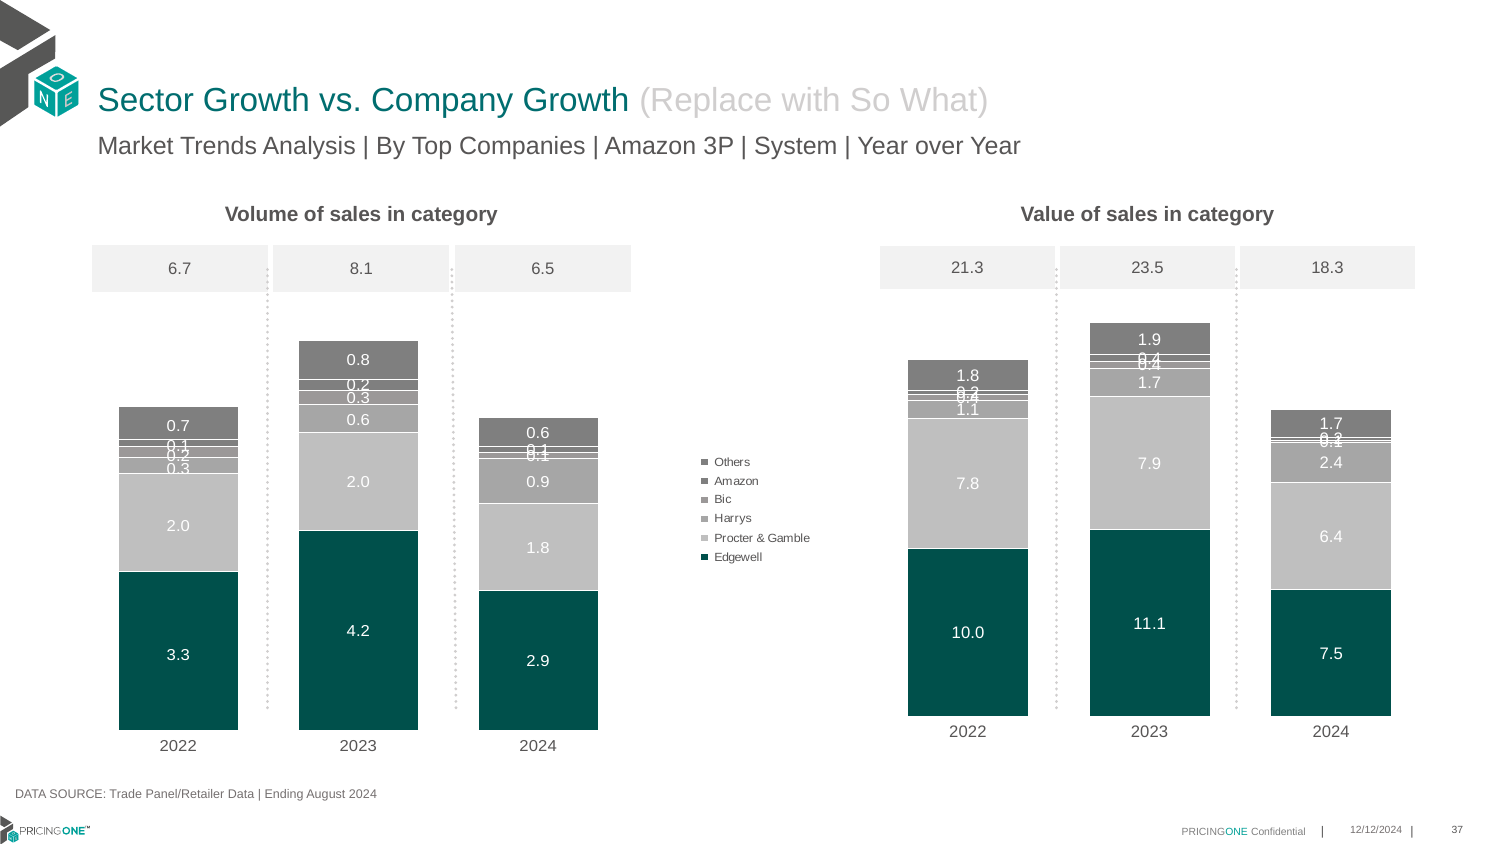

# Sector Growth vs. Company Growth (Replace with So What)
Market Trends Analysis | By Top Companies | Amazon 3P | System | Year over Year
| Value of sales in category |  |  |
| --- | --- | --- |
| 21.3 | 23.5 | 18.3 |
| Volume of sales in category |  |  |
| --- | --- | --- |
| 6.7 | 8.1 | 6.5 |

### Chart

| Category | Edgewell | Procter & Gamble | Harrys | Bic | Amazon | Others |
|---|---|---|---|---|---|---|
| 2022 | 10.001431 | 7.774945 | 1.066596 | 0.360508 | 0.218356 | 1.849704 |
| 2023 | 11.114531 | 7.943621 | 1.716804 | 0.426631 | 0.369206 | 1.902425 |
| 2024 | 7.530742 | 6.41969 | 2.383095 | 0.136829 | 0.190622 | 1.674657 |

### Chart

| Category | Edgewell | Procter & Gamble | Harrys | Bic | Amazon | Others |
|---|---|---|---|---|---|---|
| 2022 | 3.300713 | 2.042569 | 0.317999 | 0.241228 | 0.141818 | 0.684034 |
| 2023 | 4.158674 | 2.021291 | 0.581858 | 0.294966 | 0.242384 | 0.79986 |
| 2024 | 2.907453 | 1.801297 | 0.935407 | 0.128192 | 0.128976 | 0.592268 |
DATA SOURCE: Trade Panel/Retailer Data | Ending August 2024

12/12/2024
37